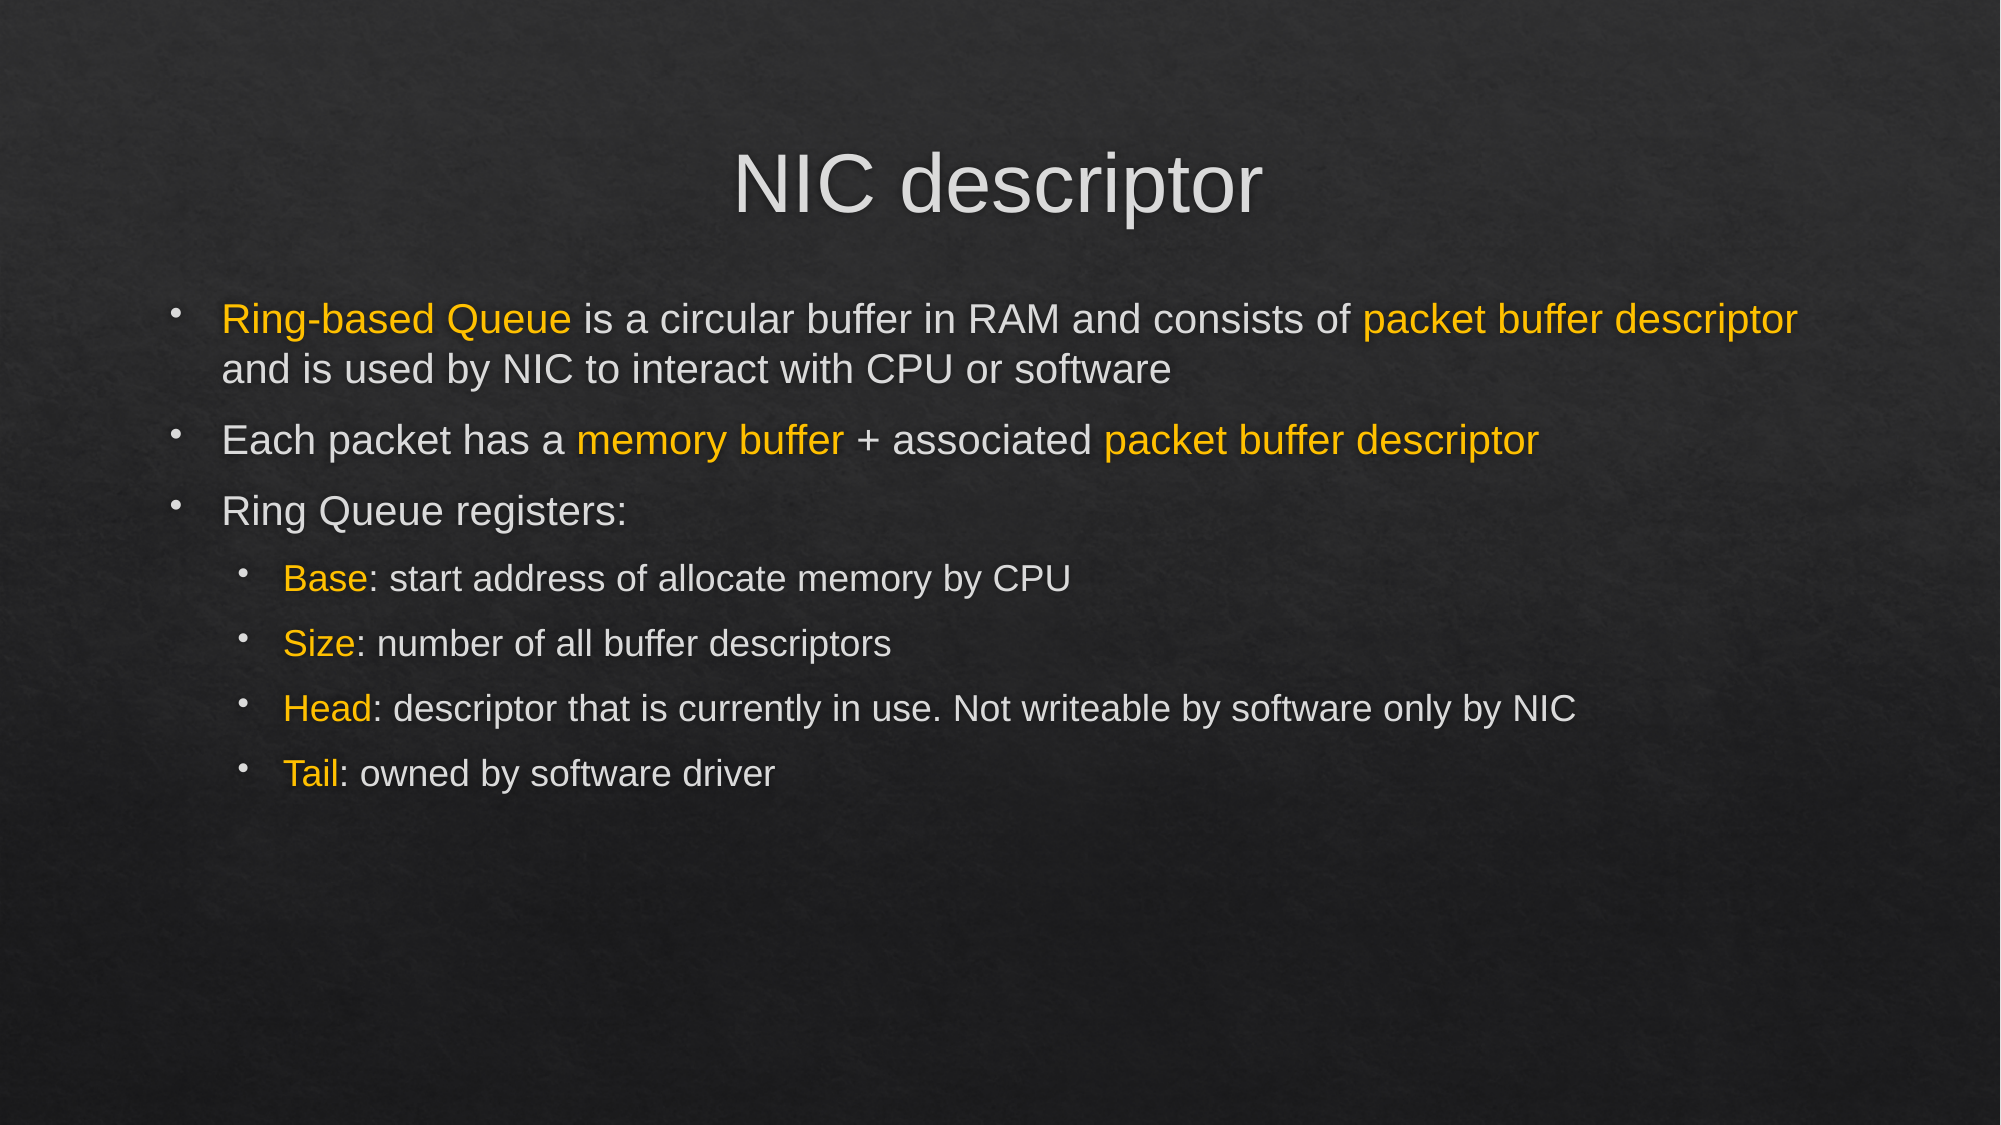

# NIC descriptor
Ring-based Queue is a circular buffer in RAM and consists of packet buffer descriptor and is used by NIC to interact with CPU or software
Each packet has a memory buffer + associated packet buffer descriptor
Ring Queue registers:
Base: start address of allocate memory by CPU
Size: number of all buffer descriptors
Head: descriptor that is currently in use. Not writeable by software only by NIC
Tail: owned by software driver